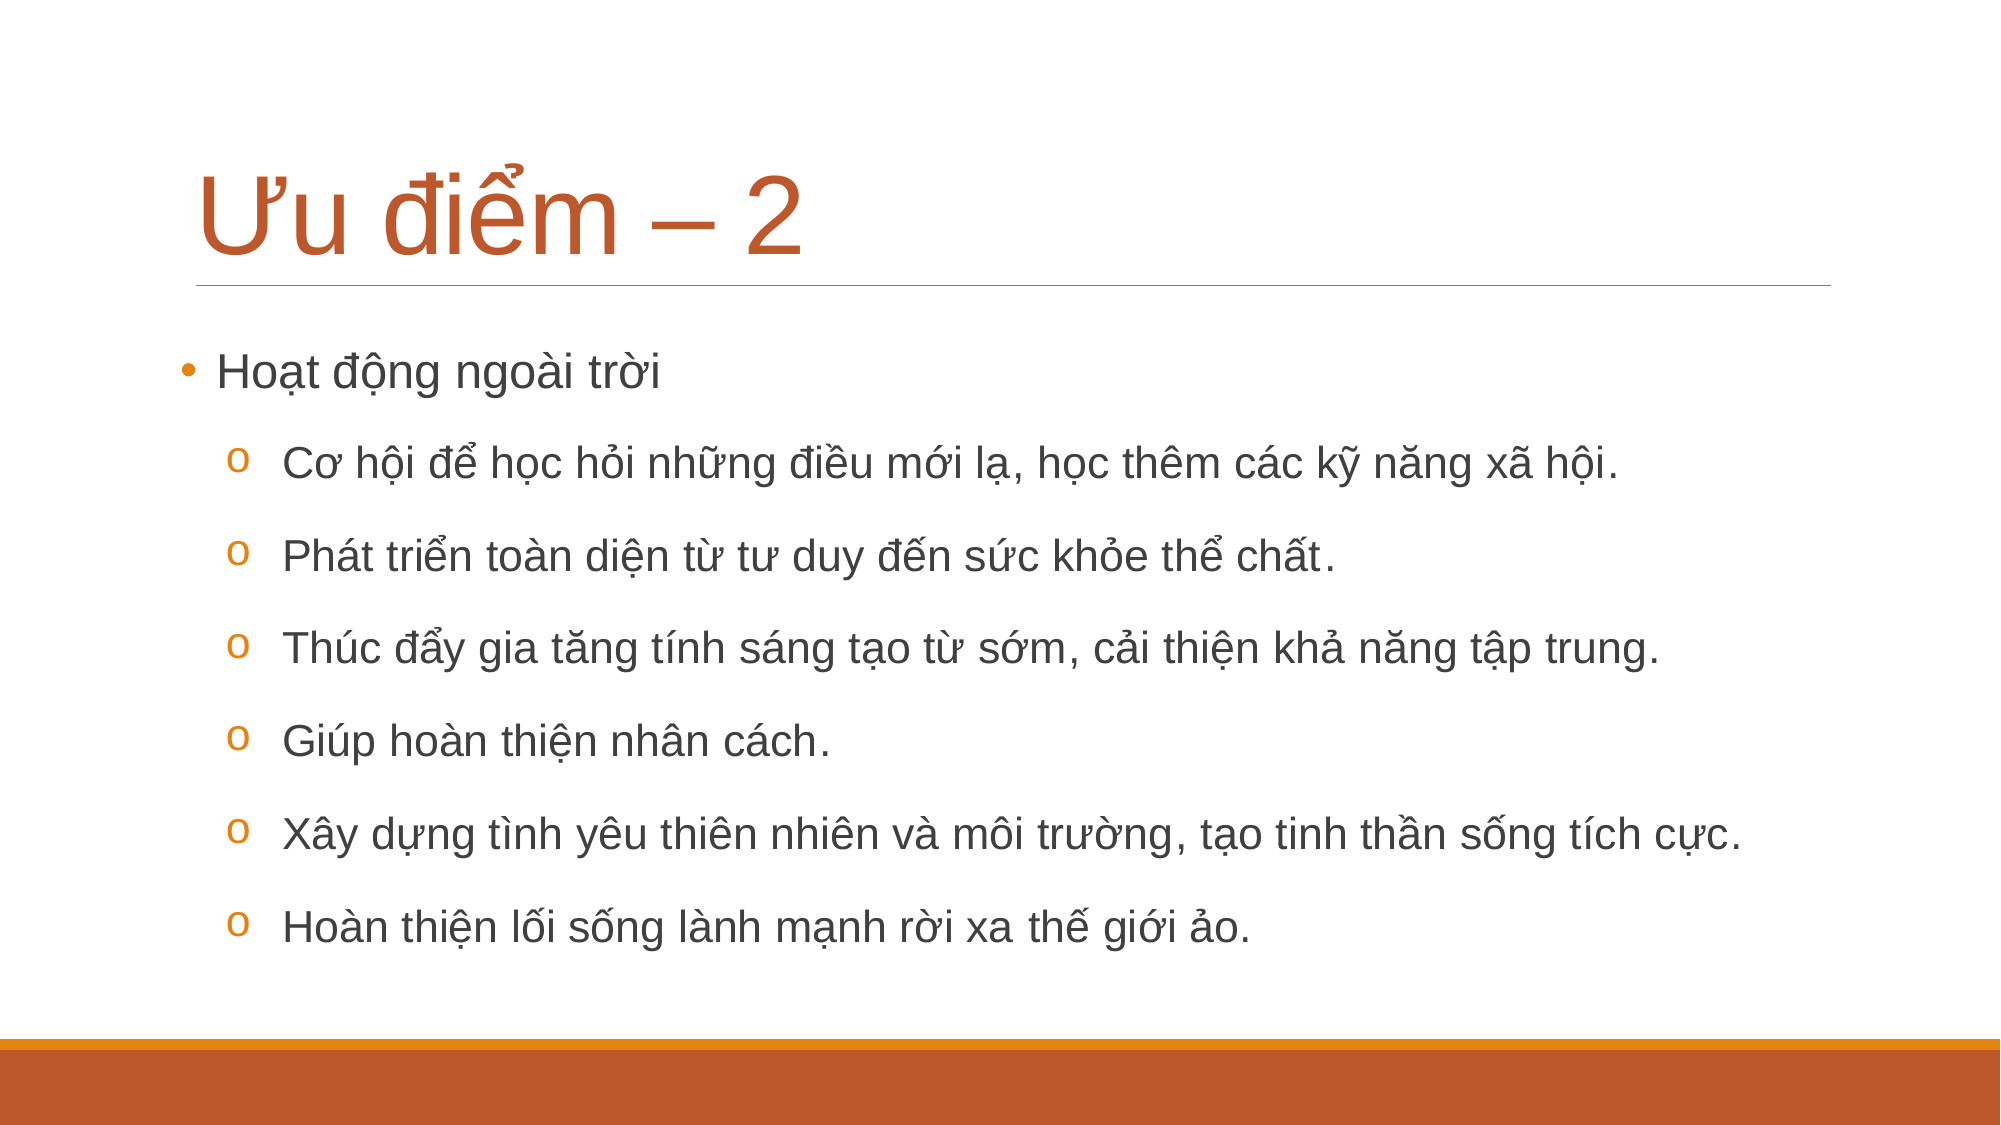

# Ưu điểm – 2
Hoạt động ngoài trời
Cơ hội để học hỏi những điều mới lạ, học thêm các kỹ năng xã hội.
Phát triển toàn diện từ tư duy đến sức khỏe thể chất.
Thúc đẩy gia tăng tính sáng tạo từ sớm, cải thiện khả năng tập trung.
Giúp hoàn thiện nhân cách.
Xây dựng tình yêu thiên nhiên và môi trường, tạo tinh thần sống tích cực.
Hoàn thiện lối sống lành mạnh rời xa thế giới ảo.
15